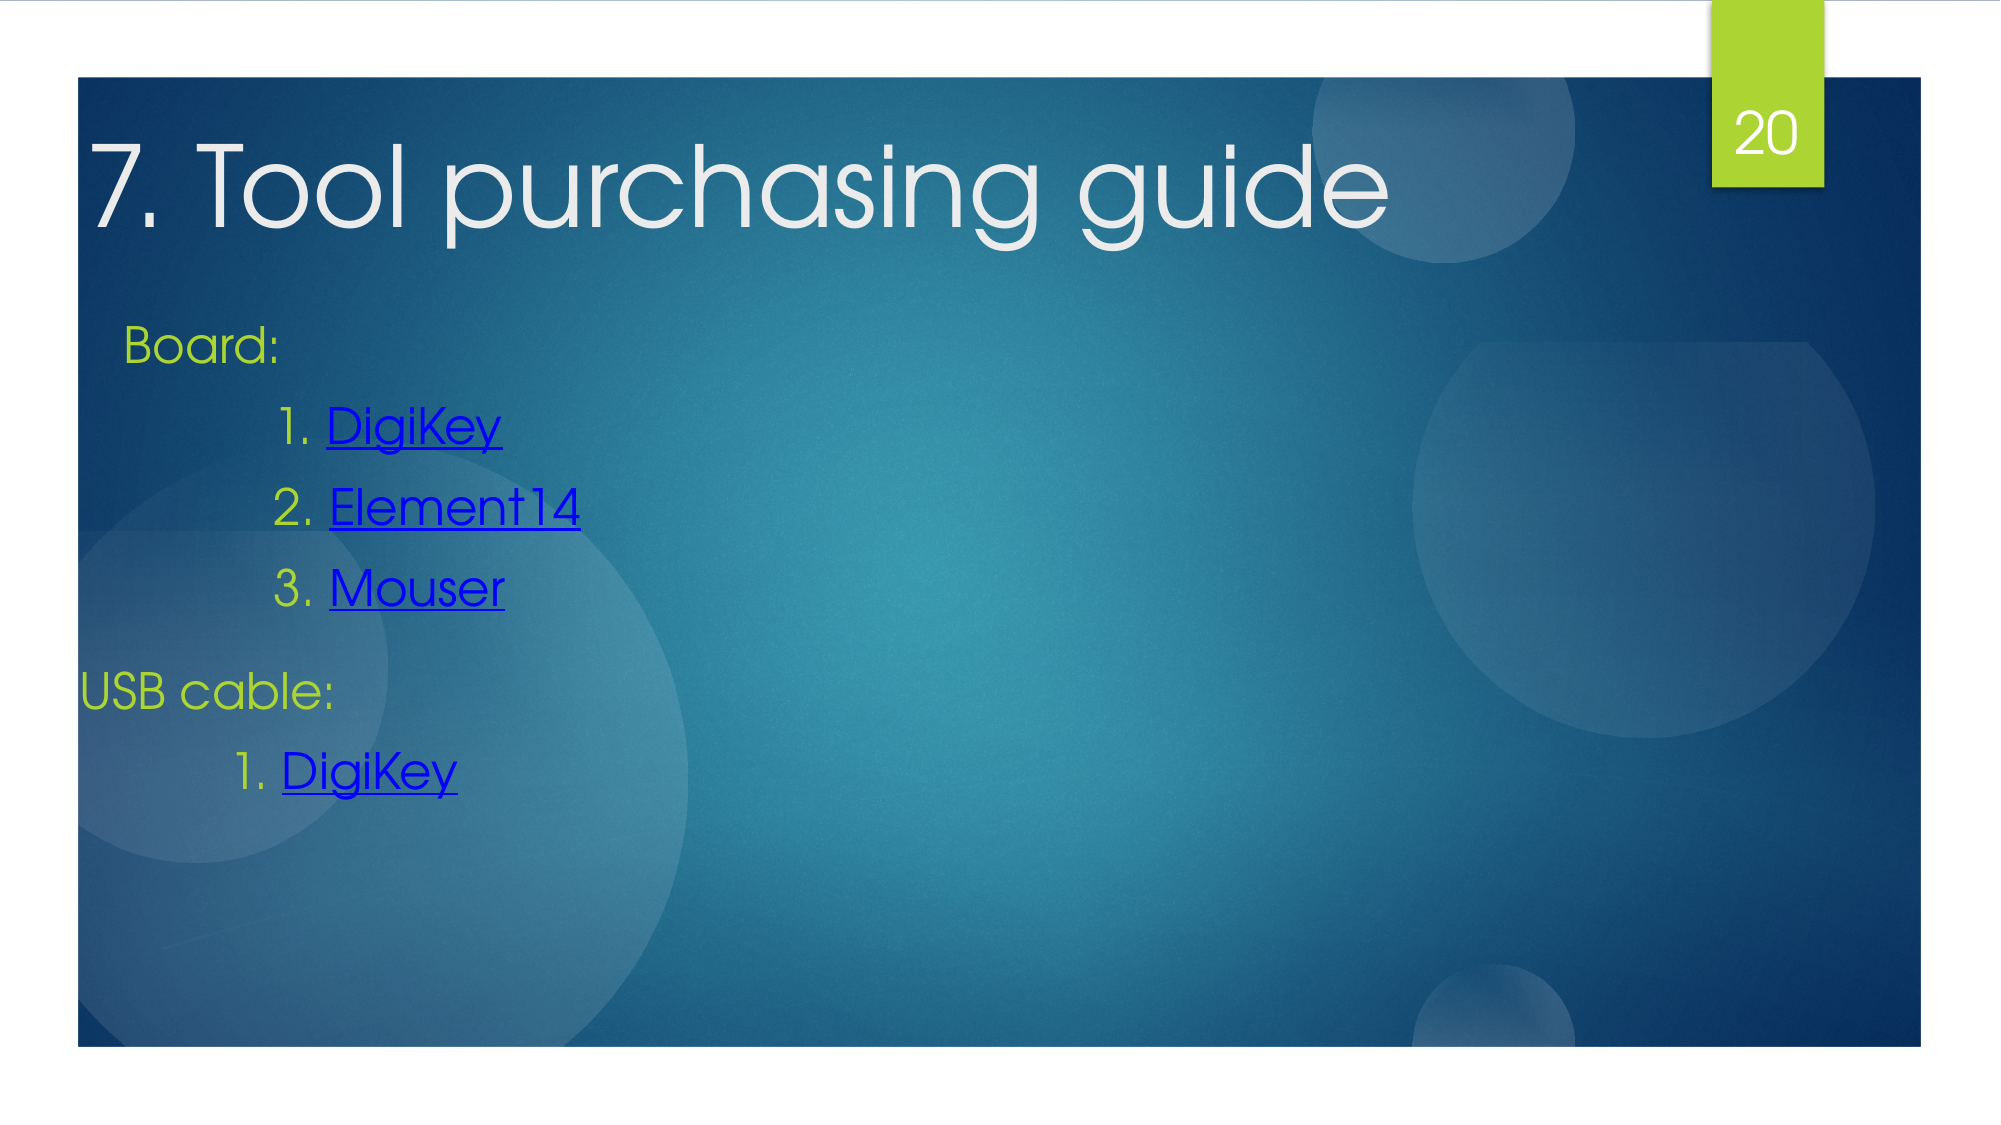

# 7. Tool purchasing guide
20
Board:
	1. DigiKey
	2. Element14
	3. Mouser
USB cable:
	1. DigiKey